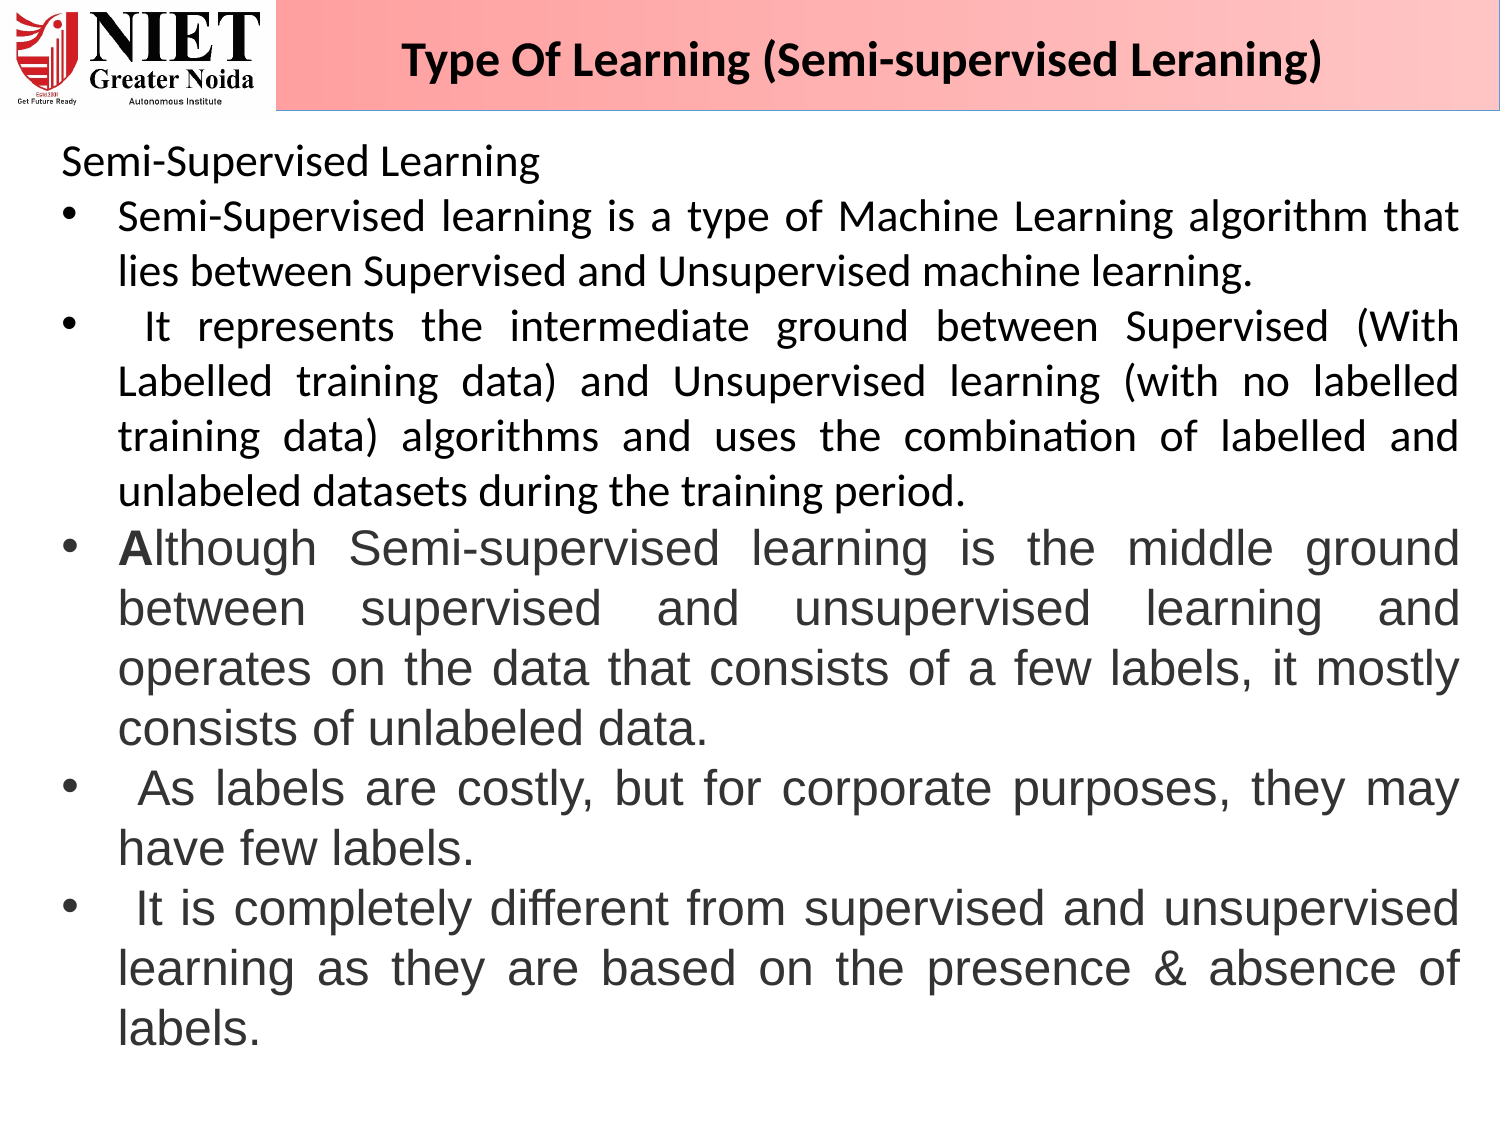

Type Of Learning (Semi-supervised Leraning)
Semi-Supervised Learning
Semi-Supervised learning is a type of Machine Learning algorithm that lies between Supervised and Unsupervised machine learning.
 It represents the intermediate ground between Supervised (With Labelled training data) and Unsupervised learning (with no labelled training data) algorithms and uses the combination of labelled and unlabeled datasets during the training period.
Although Semi-supervised learning is the middle ground between supervised and unsupervised learning and operates on the data that consists of a few labels, it mostly consists of unlabeled data.
 As labels are costly, but for corporate purposes, they may have few labels.
 It is completely different from supervised and unsupervised learning as they are based on the presence & absence of labels.